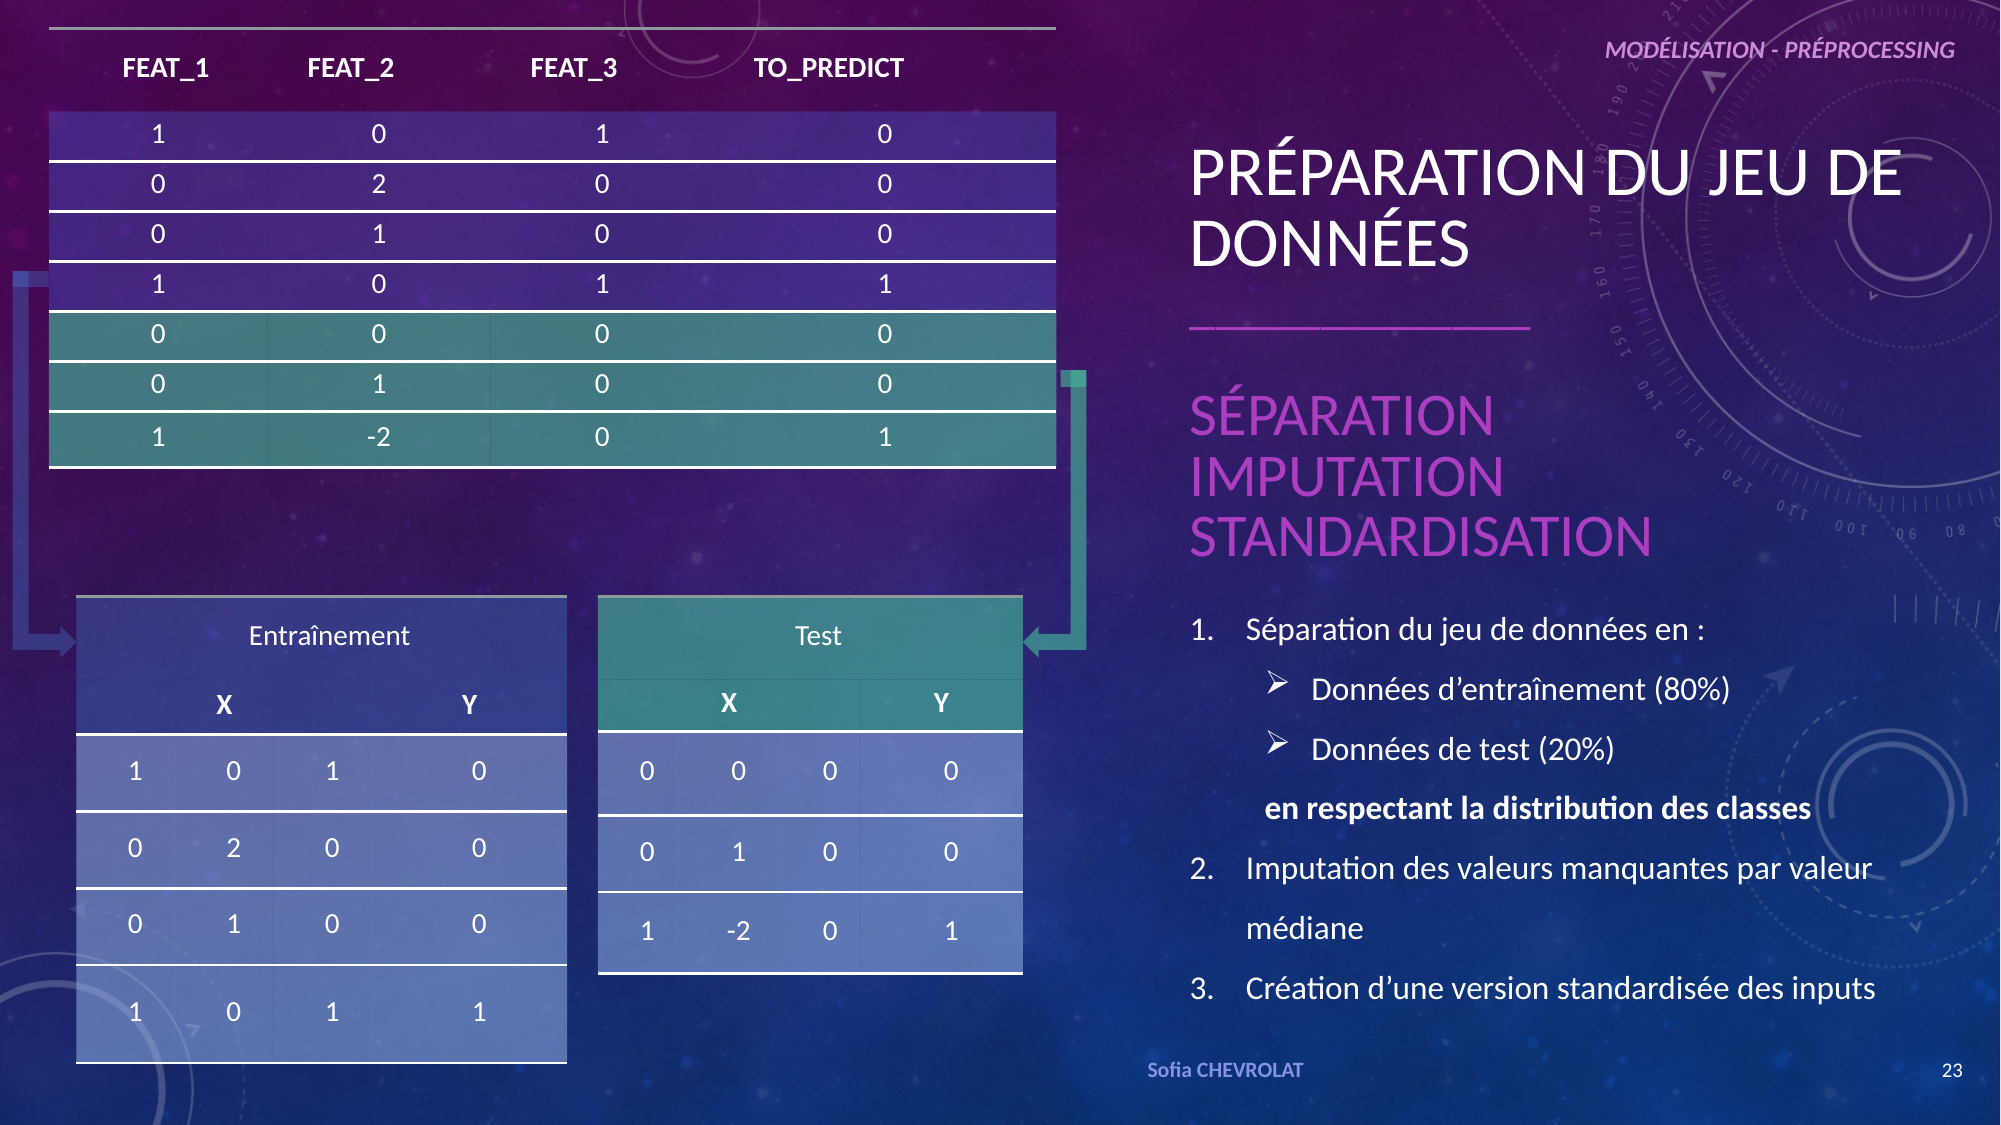

MODÉLISATION - PRÉPROCESSING
| FEAT\_1 | FEAT\_2 | FEAT\_3 | TO\_PREDICT |
| --- | --- | --- | --- |
| 1 | 0 | 1 | 0 |
| 0 | 2 | 0 | 0 |
| 0 | 1 | 0 | 0 |
| 1 | 0 | 1 | 1 |
| 0 | 0 | 0 | 0 |
| 0 | 1 | 0 | 0 |
| 1 | -2 | 0 | 1 |
Préparation du jeu de données
_____________

séparation
IMPUTATION standardisation

Séparation du jeu de données en :
Données d’entraînement (80%)
Données de test (20%)
en respectant la distribution des classes
Imputation des valeurs manquantes par valeur médiane
Création d’une version standardisée des inputs
| Entraînement |  |  |  |
| --- | --- | --- | --- |
| X |  |  | Y |
| 1 | 0 | 1 | 0 |
| 0 | 2 | 0 | 0 |
| 0 | 1 | 0 | 0 |
| 1 | 0 | 1 | 1 |
| Test |  |  |  |
| --- | --- | --- | --- |
| X |  |  | Y |
| 0 | 0 | 0 | 0 |
| 0 | 1 | 0 | 0 |
| 1 | -2 | 0 | 1 |
Sofia CHEVROLAT
23